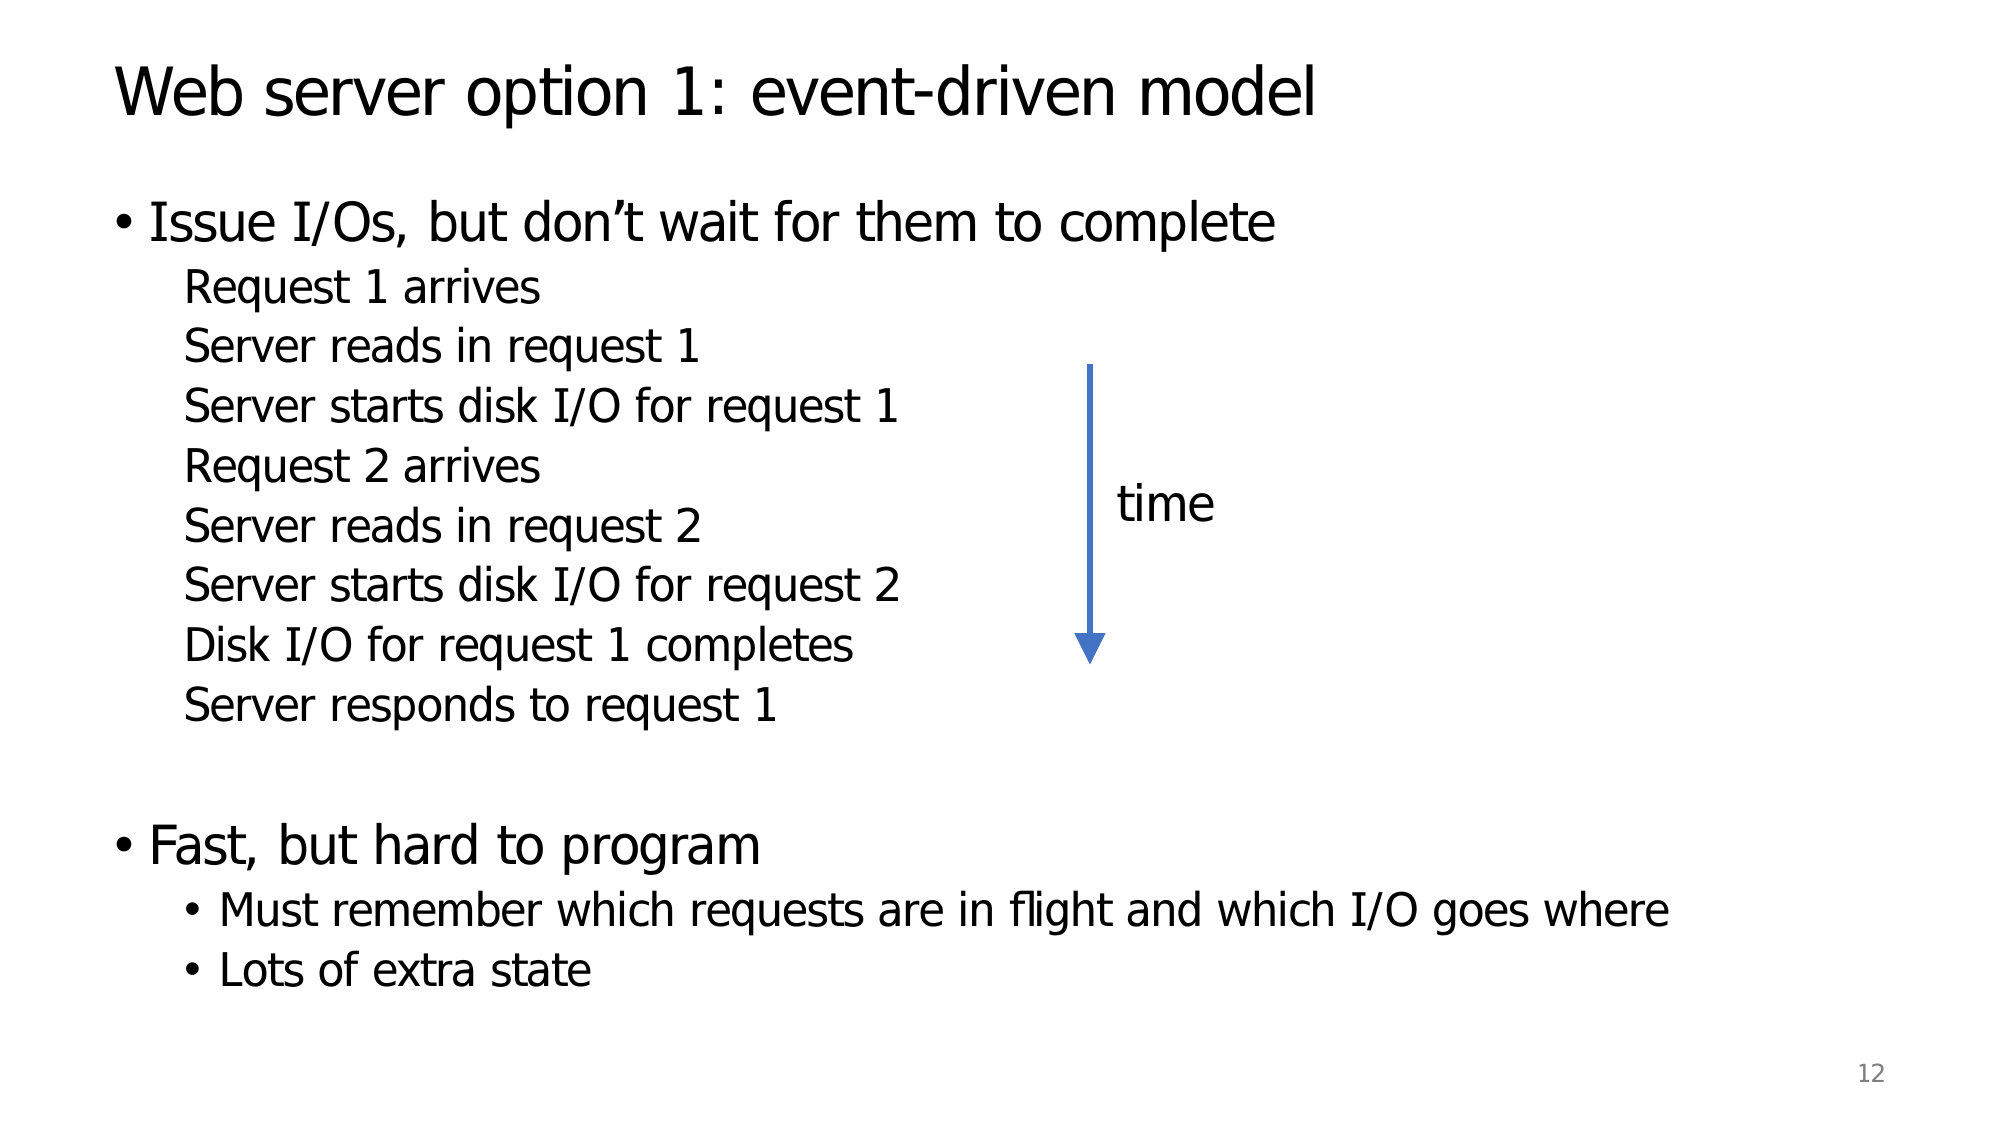

# Web server option 1: event-driven model
Issue I/Os, but don’t wait for them to complete
Request 1 arrives
Server reads in request 1
Server starts disk I/O for request 1
Request 2 arrives
Server reads in request 2
Server starts disk I/O for request 2
Disk I/O for request 1 completes
Server responds to request 1

Fast, but hard to program
Must remember which requests are in flight and which I/O goes where
Lots of extra state

time
12